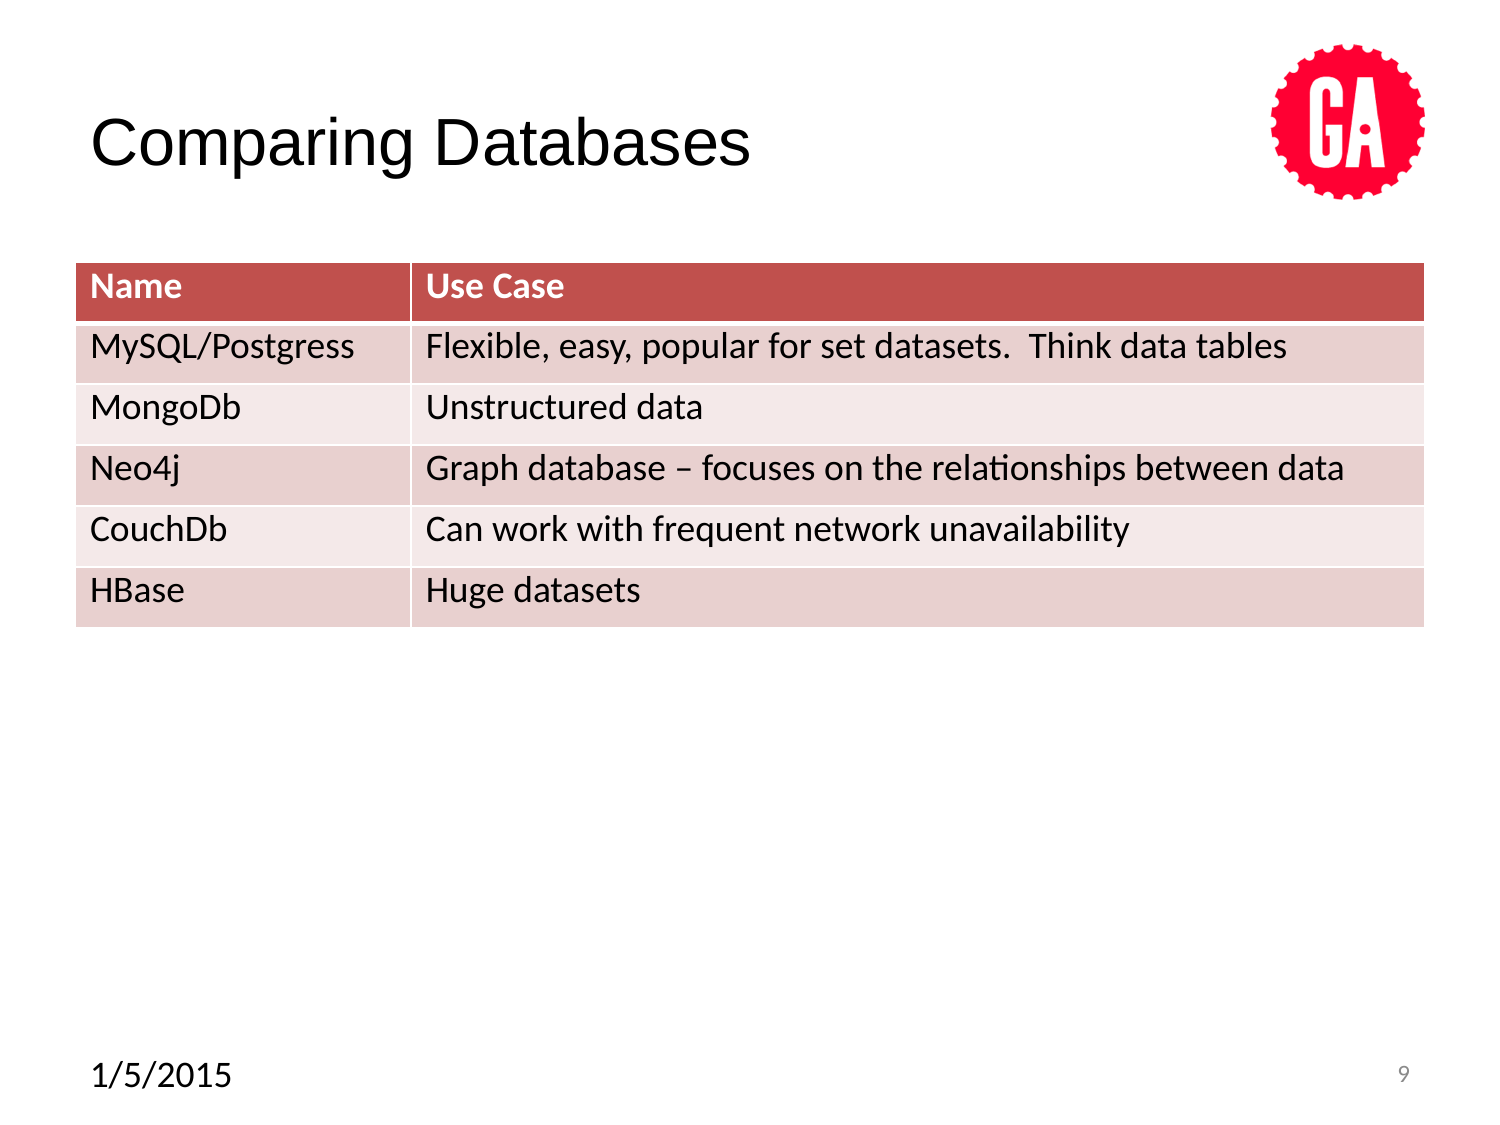

# Comparing Databases
| Name | Use Case |
| --- | --- |
| MySQL/Postgress | Flexible, easy, popular for set datasets. Think data tables |
| MongoDb | Unstructured data |
| Neo4j | Graph database – focuses on the relationships between data |
| CouchDb | Can work with frequent network unavailability |
| HBase | Huge datasets |
1/5/2015
9